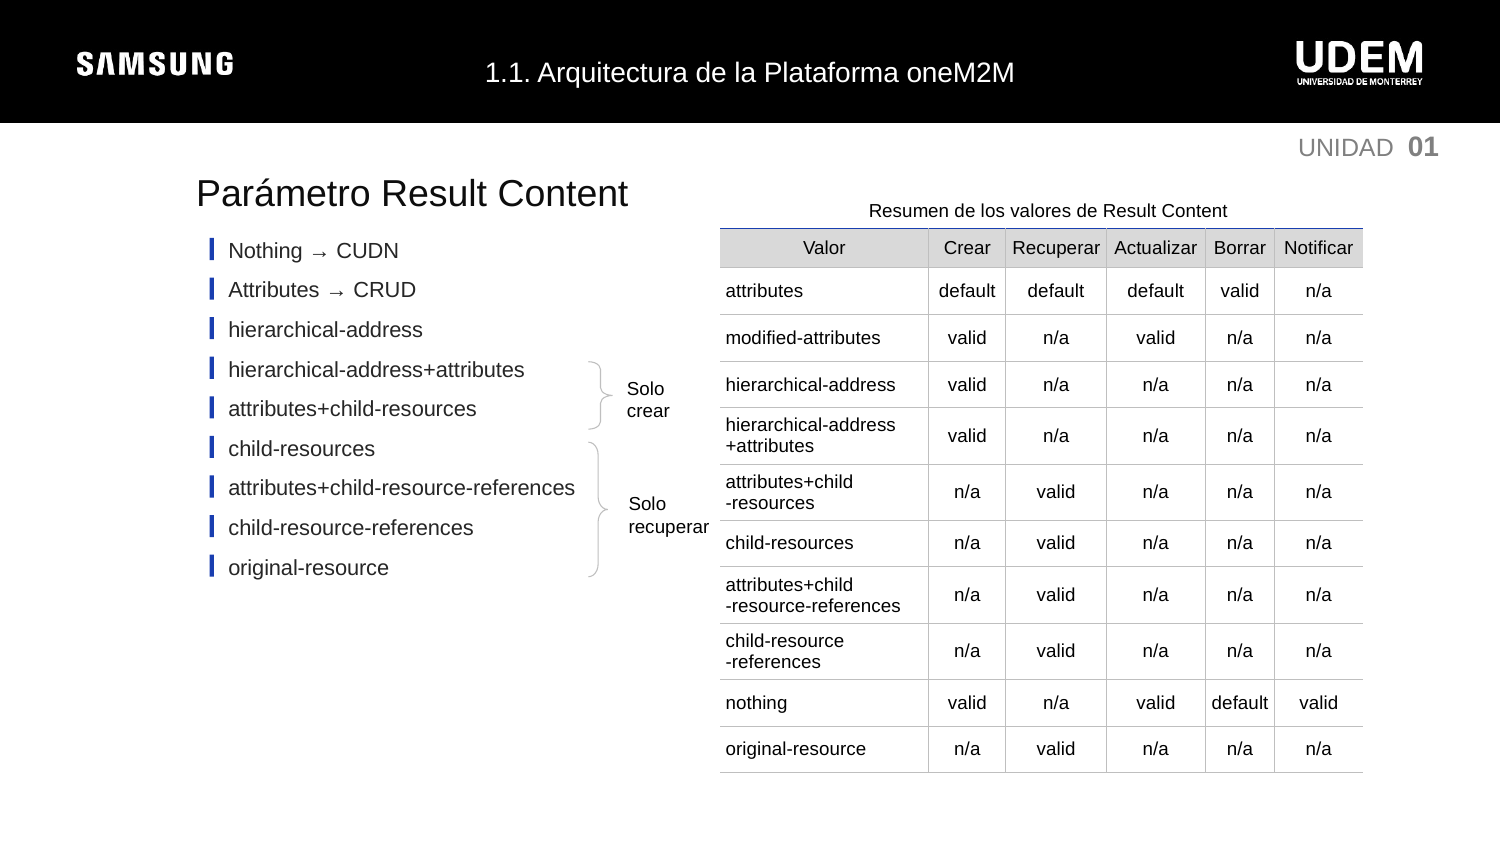

1.1. Arquitectura de la Plataforma oneM2M
UNIDAD  01
Parámetro Result Content
Resumen de los valores de Result Content
| Valor | Crear | Recuperar | Actualizar | Borrar | Notificar |
| --- | --- | --- | --- | --- | --- |
| attributes | default | default | default | valid | n/a |
| modified-attributes | valid | n/a | valid | n/a | n/a |
| hierarchical-address | valid | n/a | n/a | n/a | n/a |
| hierarchical-address +attributes | valid | n/a | n/a | n/a | n/a |
| attributes+child -resources | n/a | valid | n/a | n/a | n/a |
| child-resources | n/a | valid | n/a | n/a | n/a |
| attributes+child -resource-references | n/a | valid | n/a | n/a | n/a |
| child-resource -references | n/a | valid | n/a | n/a | n/a |
| nothing | valid | n/a | valid | default | valid |
| original-resource | n/a | valid | n/a | n/a | n/a |
Nothing → CUDN

Attributes → CRUD

hierarchical-address

hierarchical-address+attributes

Solo
crear
attributes+child-resources

child-resources

attributes+child-resource-references

Solo
recuperar
child-resource-references

original-resource